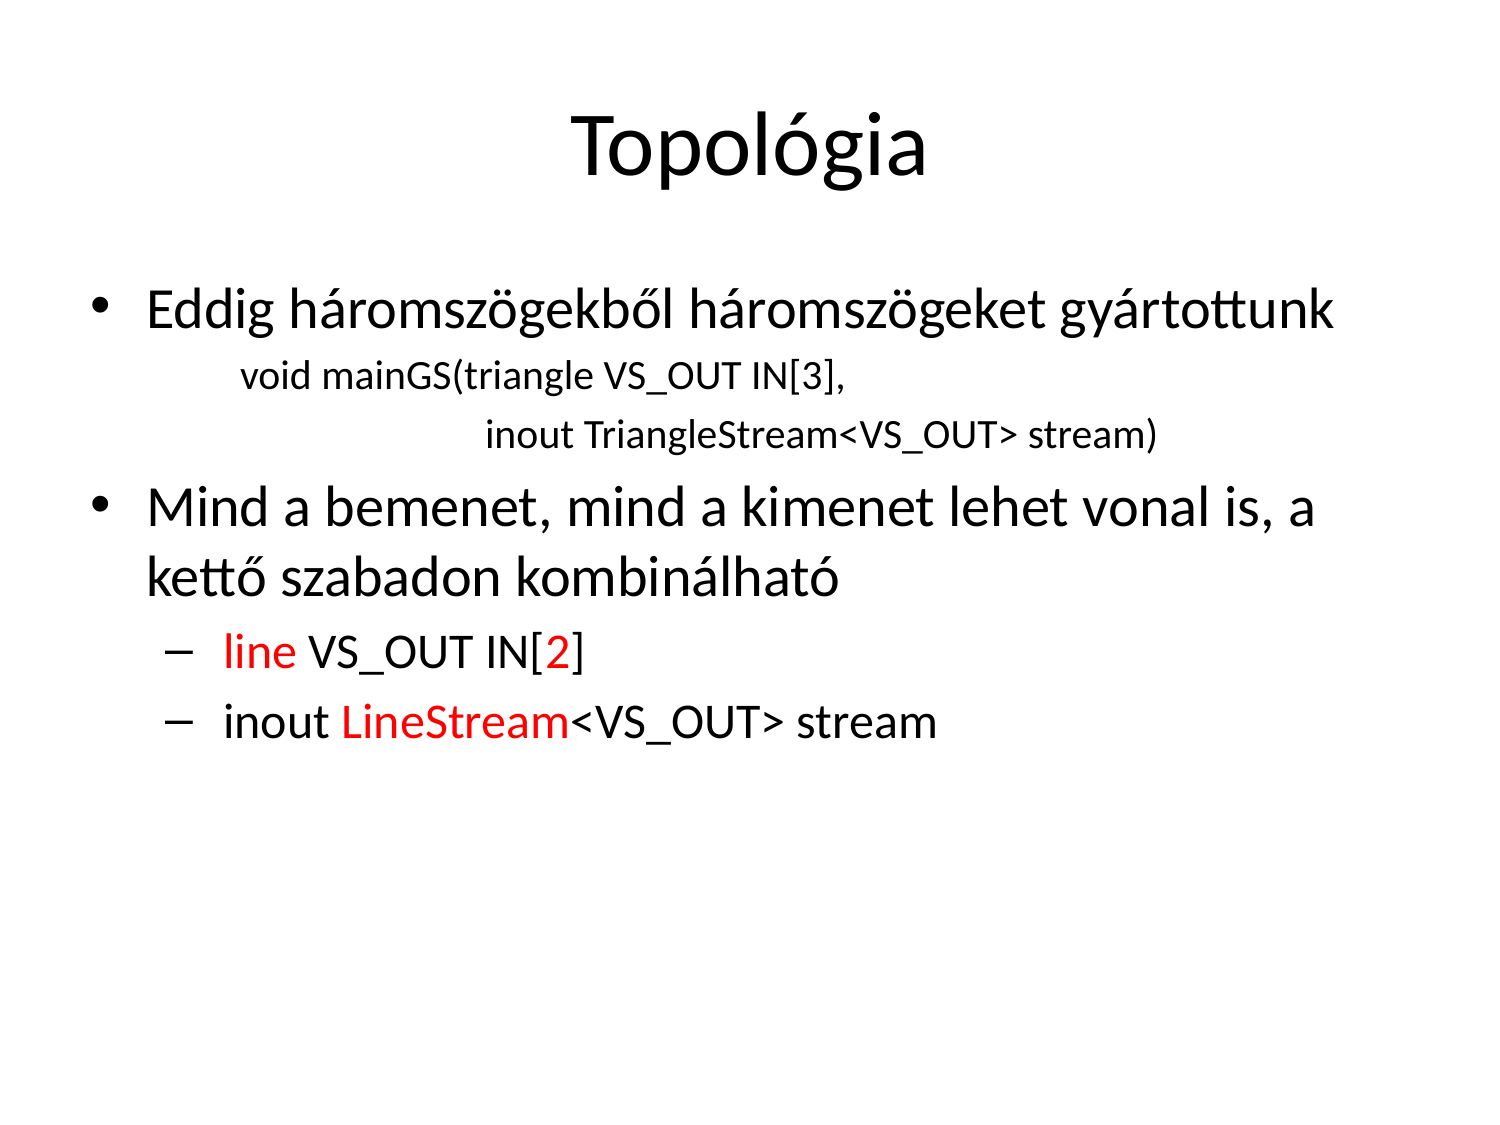

# Topológia
Eddig háromszögekből háromszögeket gyártottunk
	void mainGS(triangle VS_OUT IN[3],
       		          inout TriangleStream<VS_OUT> stream)
Mind a bemenet, mind a kimenet lehet vonal is, a kettő szabadon kombinálható
 line VS_OUT IN[2]
 inout LineStream<VS_OUT> stream